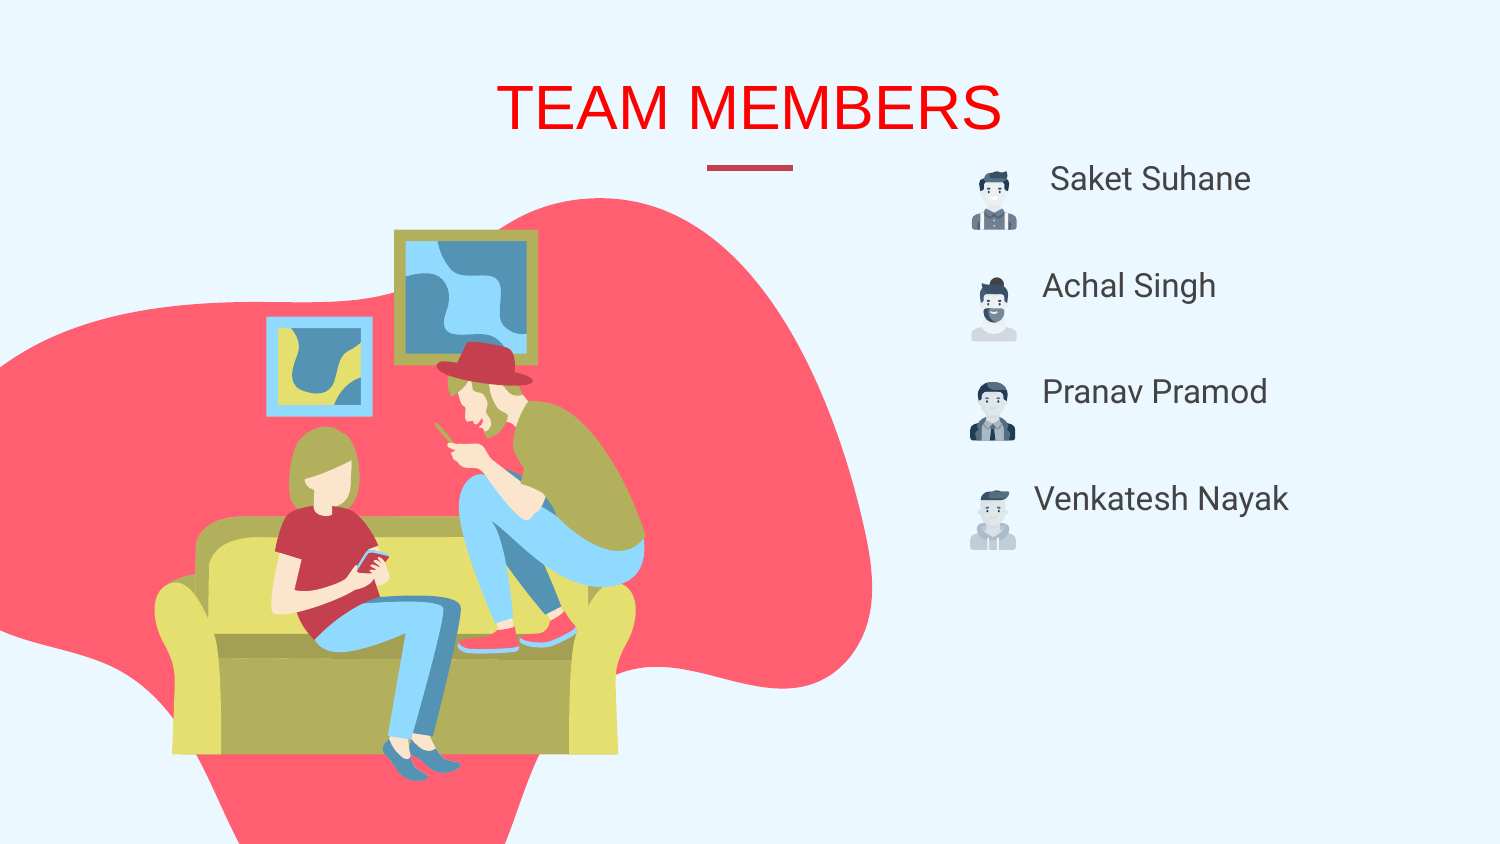

# TEAM Members
  Saket Suhane
 Achal Singh
 Pranav Pramod
Venkatesh Nayak